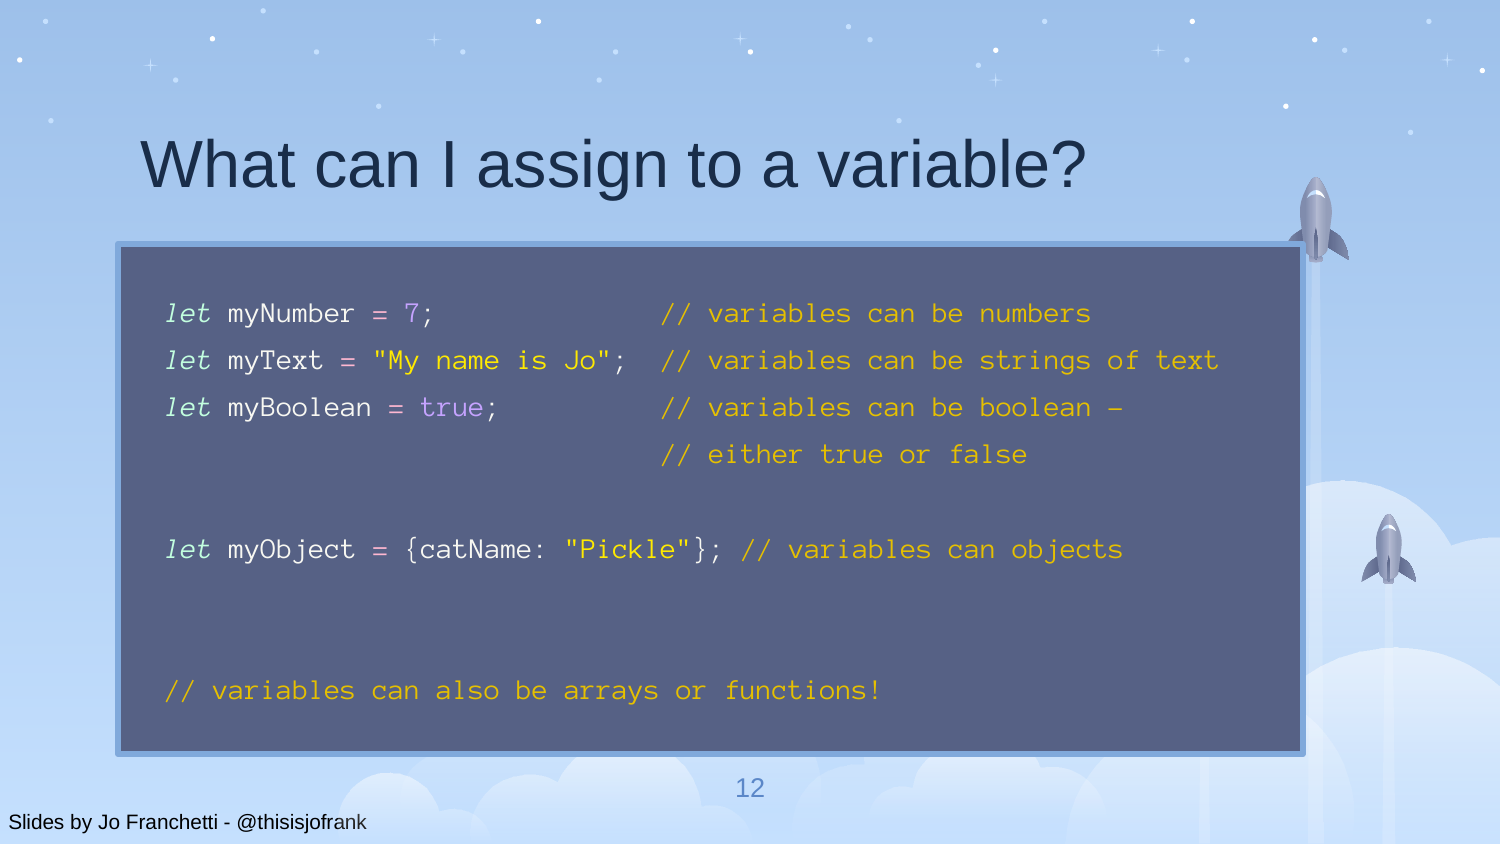

What can I assign to a variable?

let myNumber = 7;              // variables can be numbers
let myText = "My name is Jo";  // variables can be strings of text
let myBoolean = true;          // variables can be boolean -
                               // either true or false

let myObject = {catName: "Pickle"}; // variables can objects

// variables can also be arrays or functions!

12